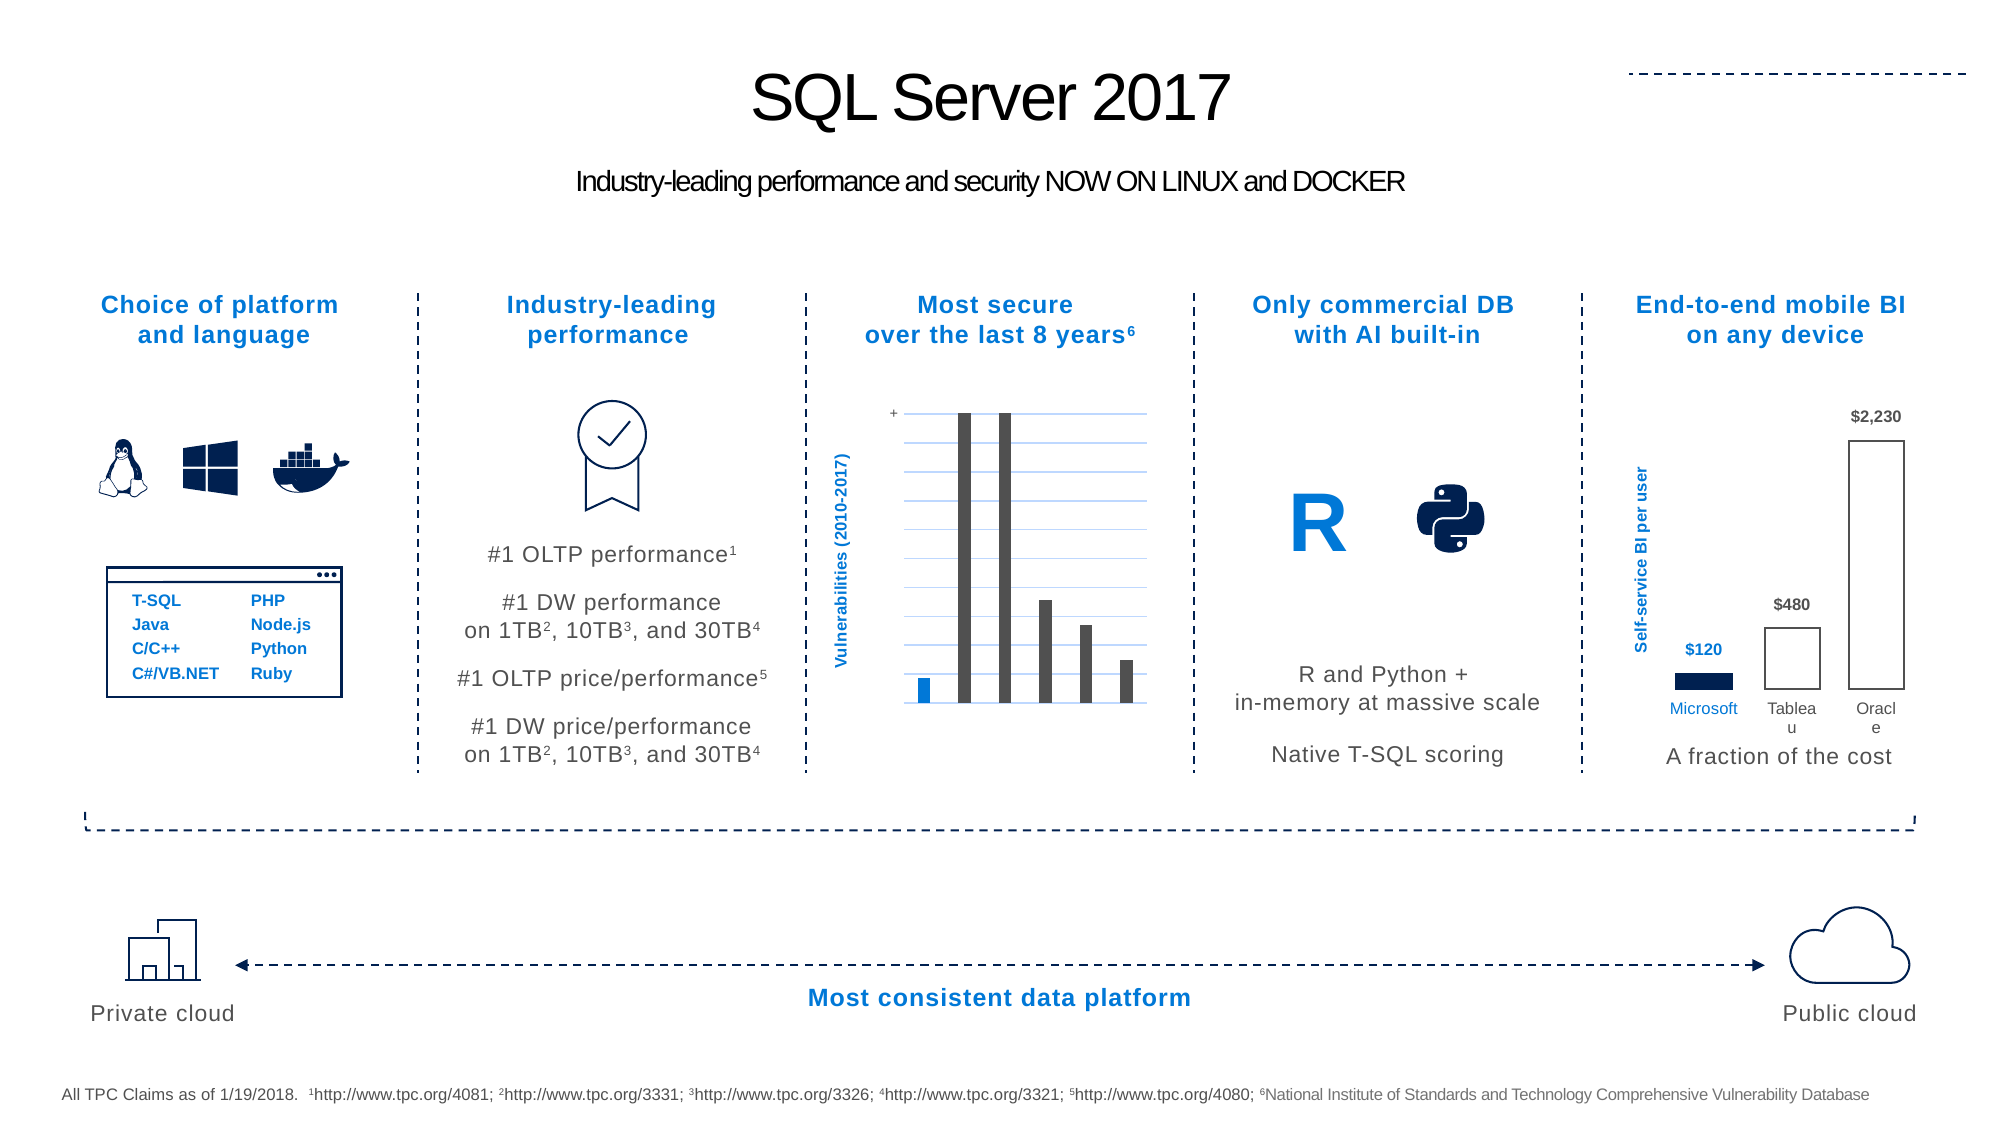

# SQL Server 2017 Industry-leading performance and security NOW ON LINUX and DOCKER
Choice of platform
and language
Industry-leading performance
Most secure
over the last 8 years6
Only commercial DB
with AI built-in
End-to-end mobile BI
on any device

### Chart

| Category | SQL Server |
|---|---|
| SQL Server | 17.0 |
| MySQL | 458.0 |
| Oracle | 202.0 |
| IBM DB2 | 71.0 |
| PostgreSQL | 54.0 |
| SAP HANA | 30.0 |

$2,230
+

R

#1 OLTP performance1
#1 DW performance
on 1TB2, 10TB3, and 30TB4
#1 OLTP price/performance5
#1 DW price/performance
on 1TB2, 10TB3, and 30TB4
Self-service BI per user

PHP
Node.js
Python
Ruby
T-SQL
Java
C/C++
C#/VB.NET
$480

$120
R and Python +
in-memory at massive scale
Native T-SQL scoring

Microsoft
Tableau
Oracle
 A fraction of the cost

Most consistent data platform
Private cloud
Public cloud
All TPC Claims as of 1/19/2018.  1http://www.tpc.org/4081; 2http://www.tpc.org/3331; 3http://www.tpc.org/3326; 4http://www.tpc.org/3321; 5http://www.tpc.org/4080; 6National Institute of Standards and Technology Comprehensive Vulnerability Database